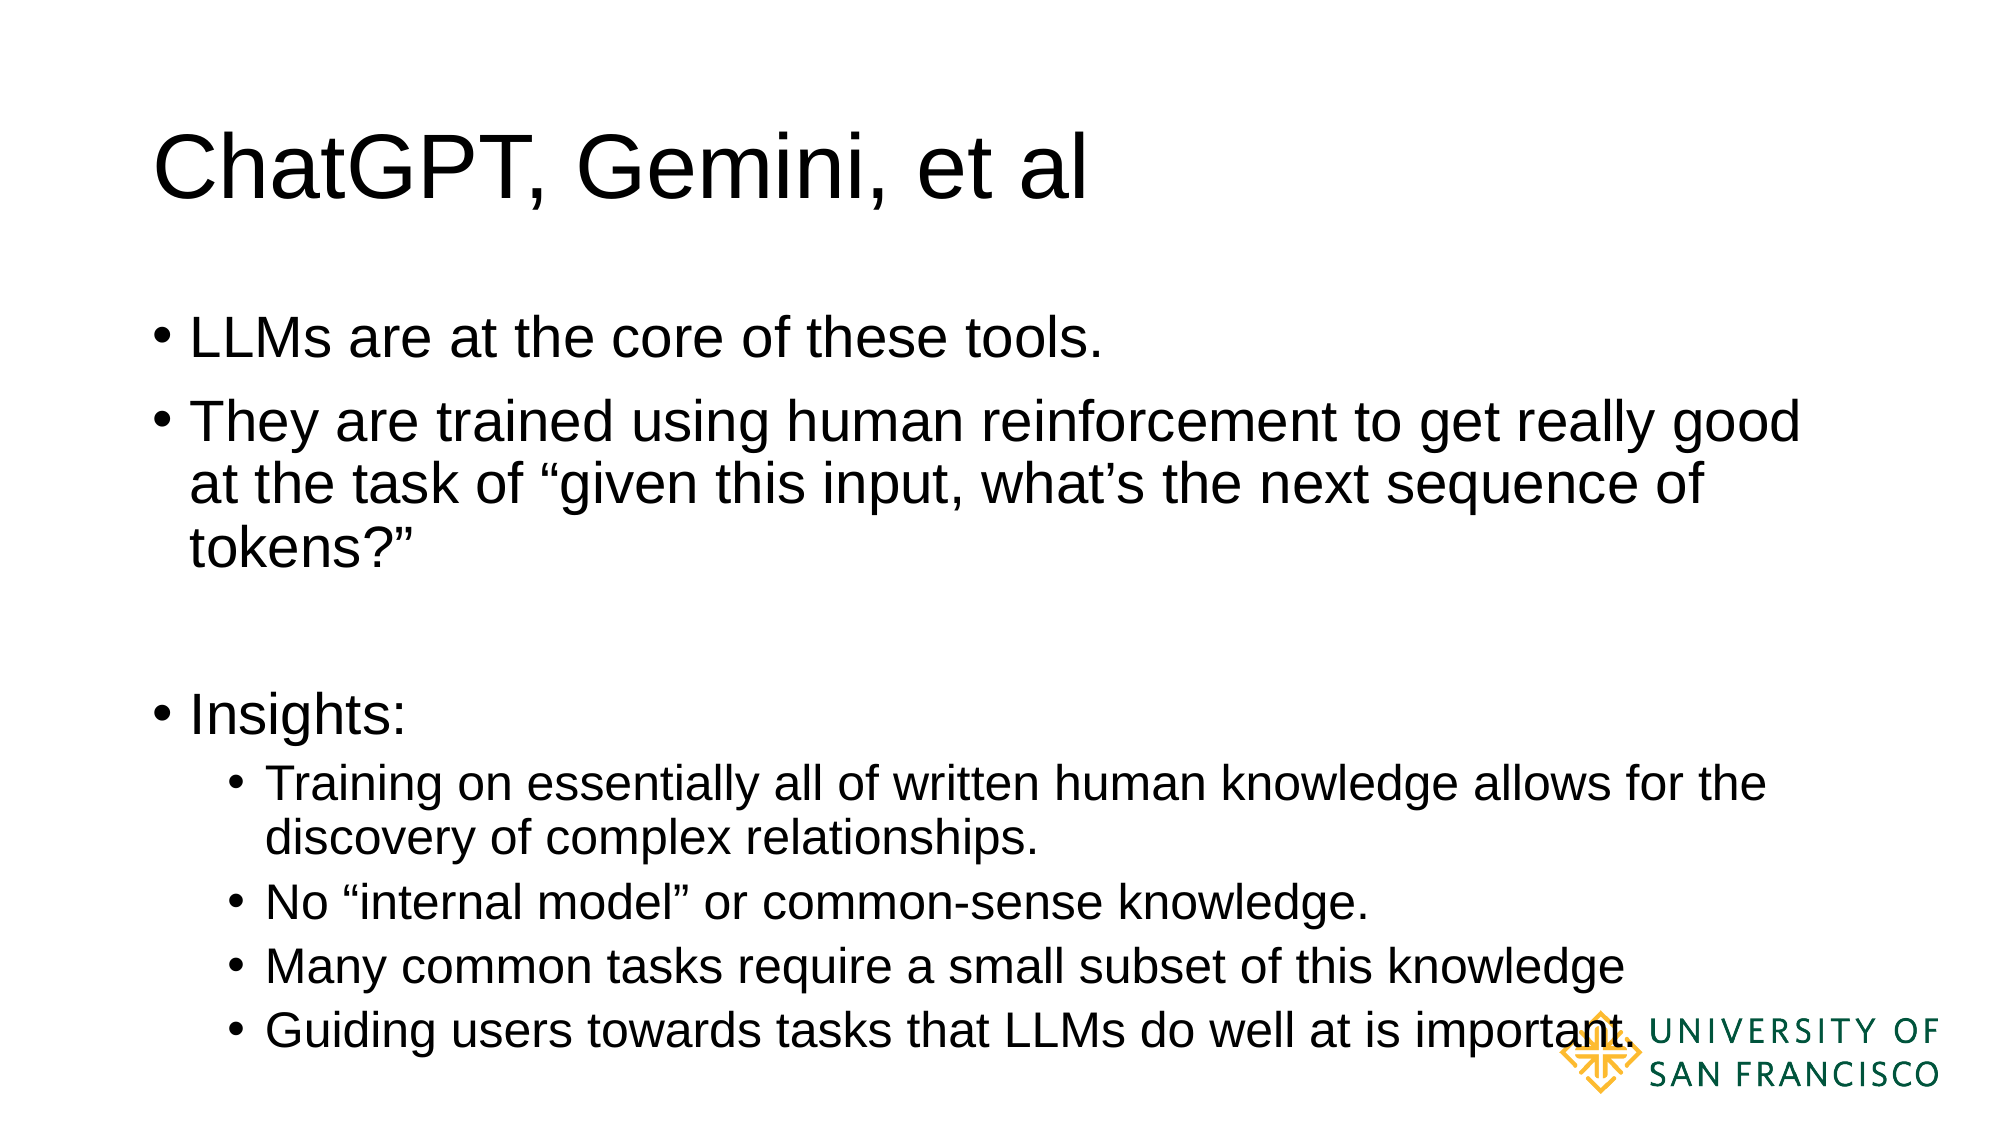

# ChatGPT, Gemini, et al
LLMs are at the core of these tools.
They are trained using human reinforcement to get really good at the task of “given this input, what’s the next sequence of tokens?”

Insights:
Training on essentially all of written human knowledge allows for the discovery of complex relationships.
No “internal model” or common-sense knowledge.
Many common tasks require a small subset of this knowledge
Guiding users towards tasks that LLMs do well at is important.